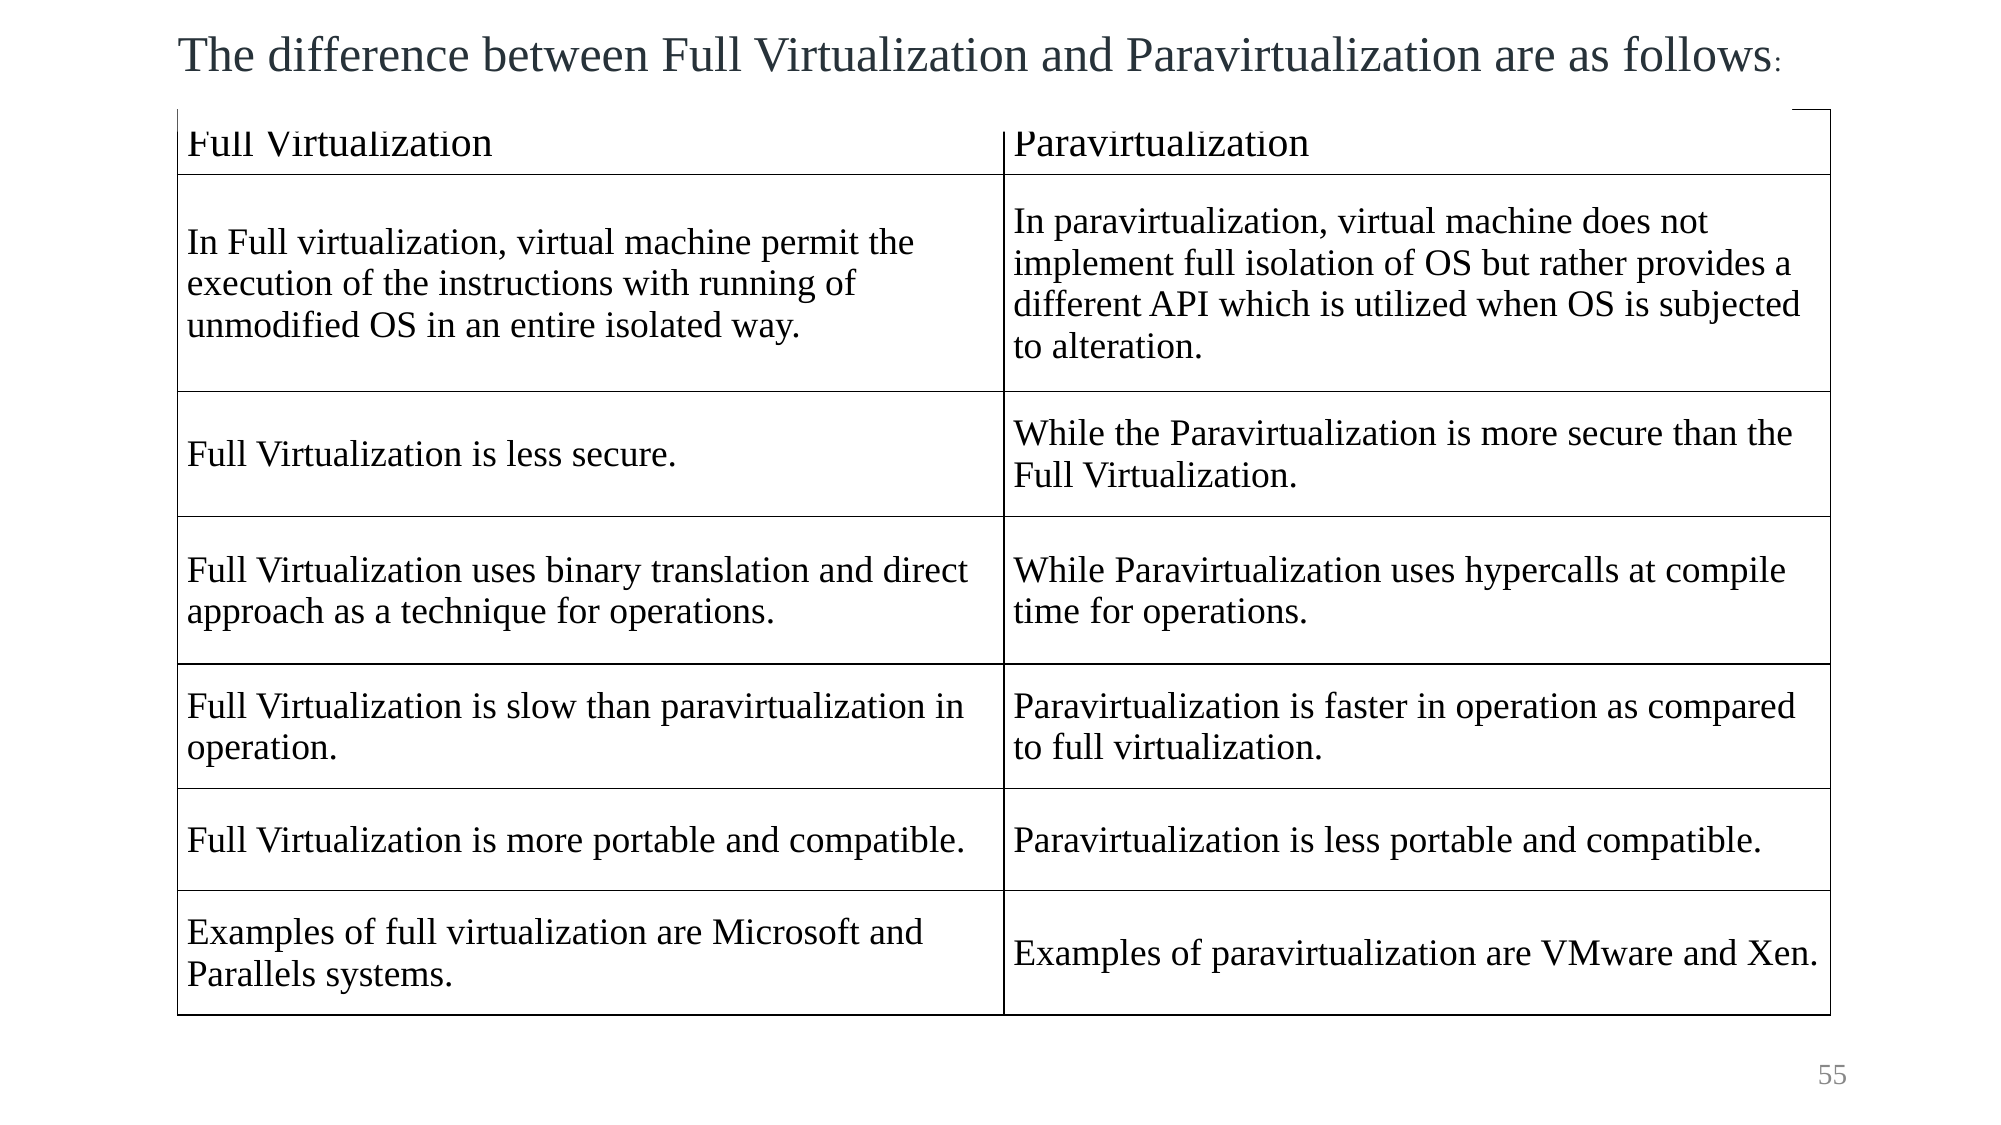

The difference between Full Virtualization and Paravirtualization are as follows:

| Full Virtualization | Paravirtualization |
| --- | --- |
| In Full virtualization, virtual machine permit the execution of the instructions with running of unmodified OS in an entire isolated way. | In paravirtualization, virtual machine does not implement full isolation of OS but rather provides a different API which is utilized when OS is subjected to alteration. |
| Full Virtualization is less secure. | While the Paravirtualization is more secure than the Full Virtualization. |
| Full Virtualization uses binary translation and direct approach as a technique for operations. | While Paravirtualization uses hypercalls at compile time for operations. |
| Full Virtualization is slow than paravirtualization in operation. | Paravirtualization is faster in operation as compared to full virtualization. |
| Full Virtualization is more portable and compatible. | Paravirtualization is less portable and compatible. |
| Examples of full virtualization are Microsoft and Parallels systems. | Examples of paravirtualization are VMware and Xen. |
55